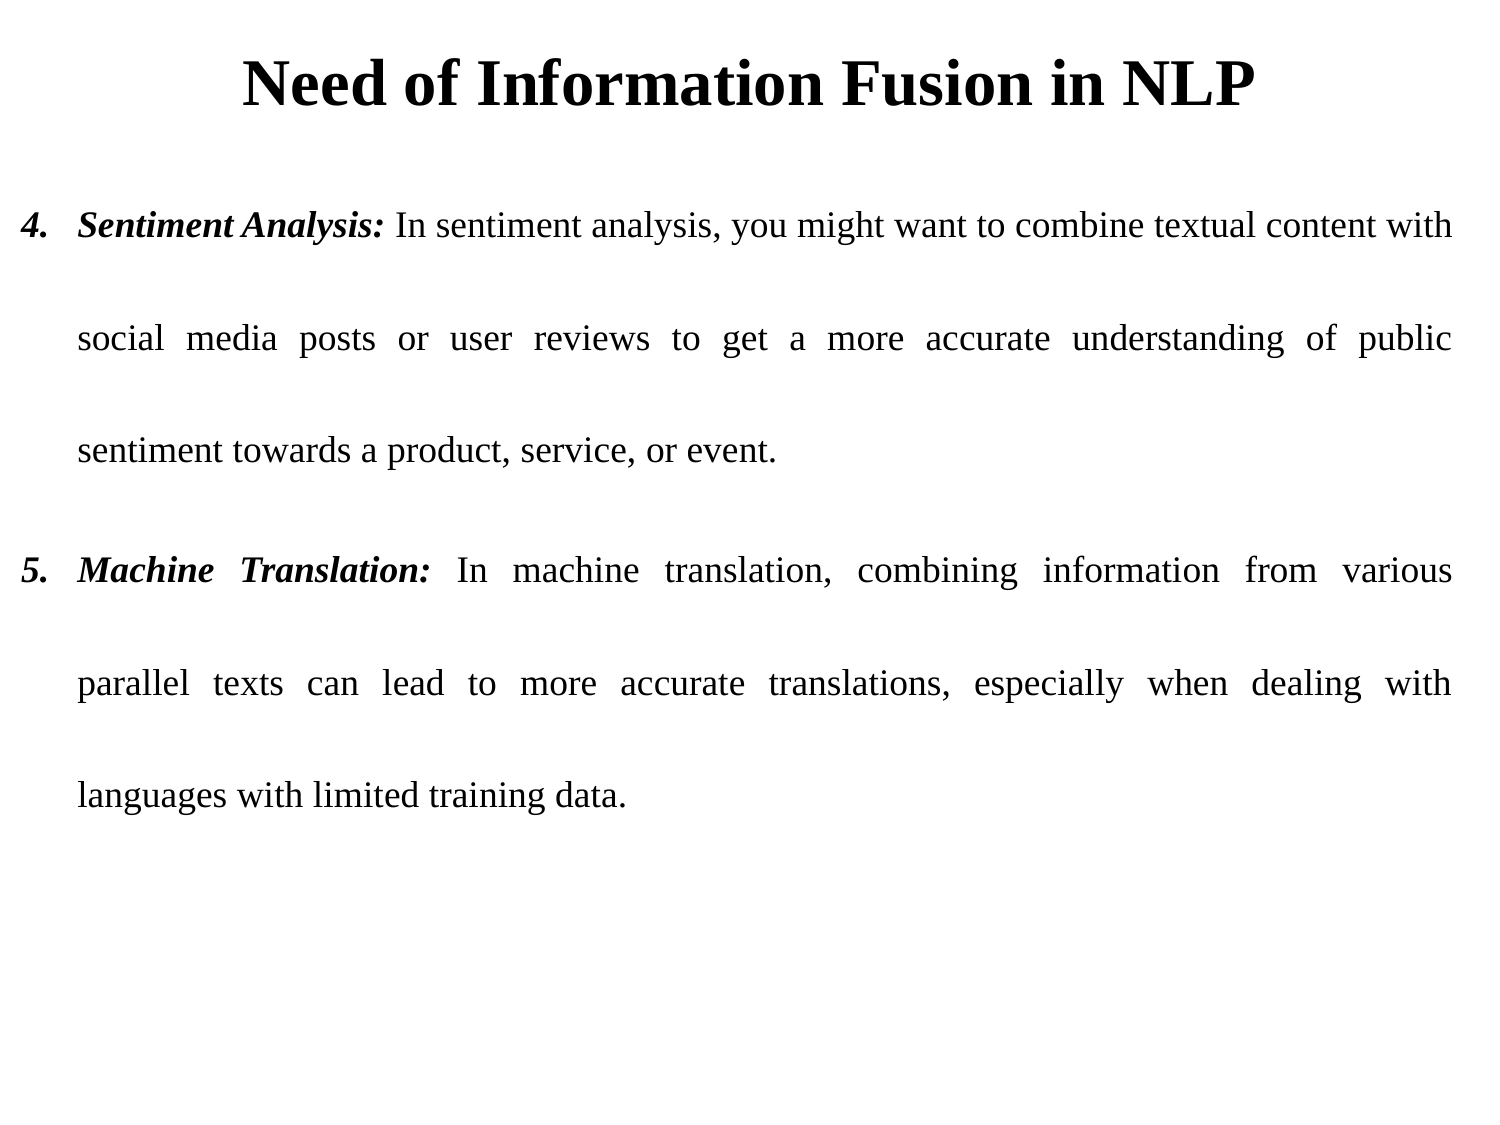

# Need of Information Fusion in NLP
Sentiment Analysis: In sentiment analysis, you might want to combine textual content with social media posts or user reviews to get a more accurate understanding of public sentiment towards a product, service, or event.
Machine Translation: In machine translation, combining information from various parallel texts can lead to more accurate translations, especially when dealing with languages with limited training data.